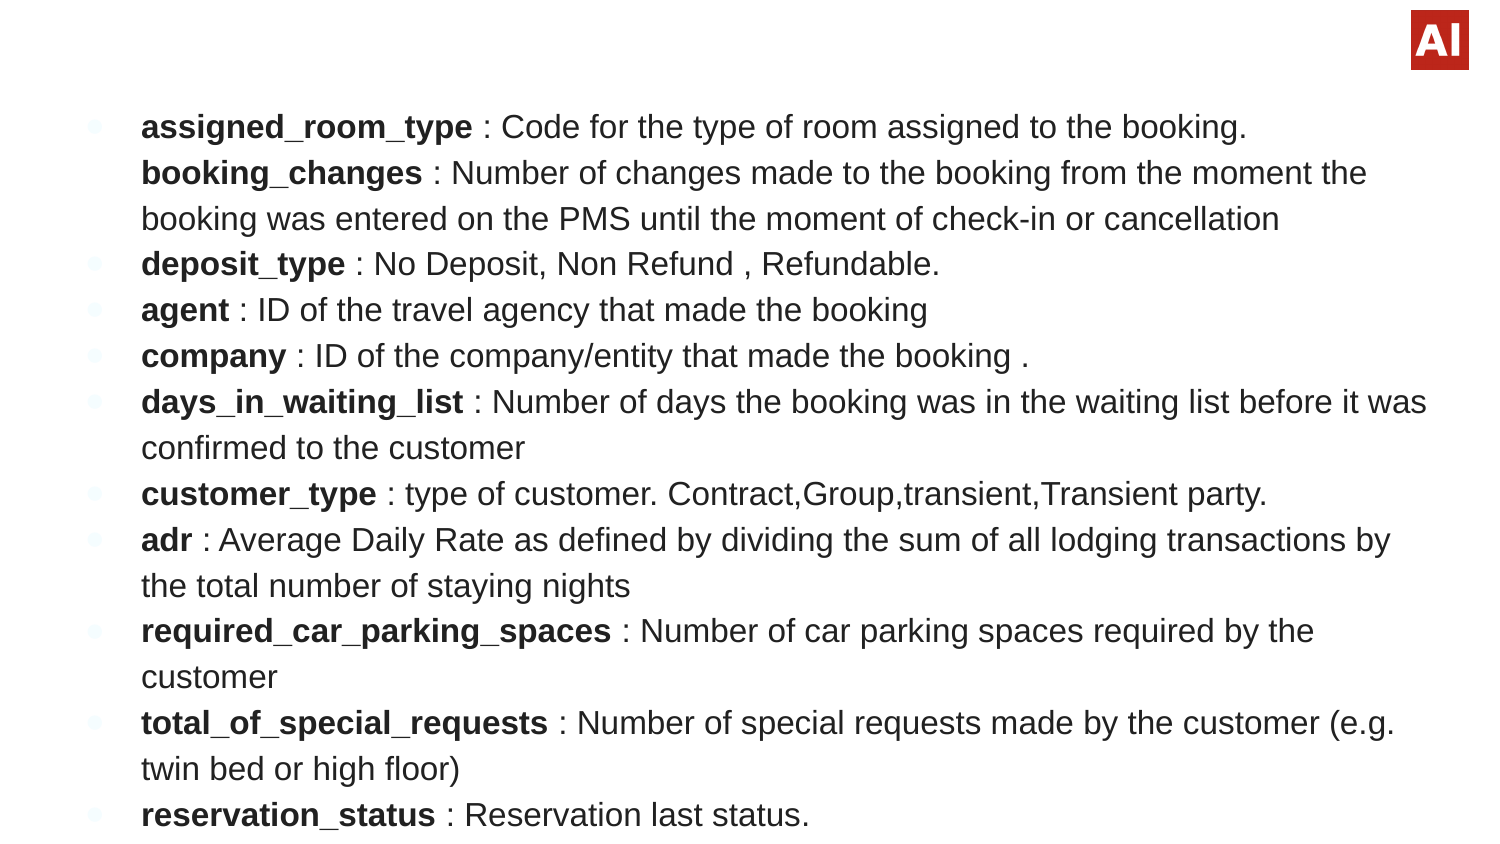

#
assigned_room_type : Code for the type of room assigned to the booking. booking_changes : Number of changes made to the booking from the moment the booking was entered on the PMS until the moment of check-in or cancellation
deposit_type : No Deposit, Non Refund , Refundable.
agent : ID of the travel agency that made the booking
company : ID of the company/entity that made the booking .
days_in_waiting_list : Number of days the booking was in the waiting list before it was confirmed to the customer
customer_type : type of customer. Contract,Group,transient,Transient party.
adr : Average Daily Rate as defined by dividing the sum of all lodging transactions by the total number of staying nights
required_car_parking_spaces : Number of car parking spaces required by the customer
total_of_special_requests : Number of special requests made by the customer (e.g. twin bed or high floor)
reservation_status : Reservation last status.